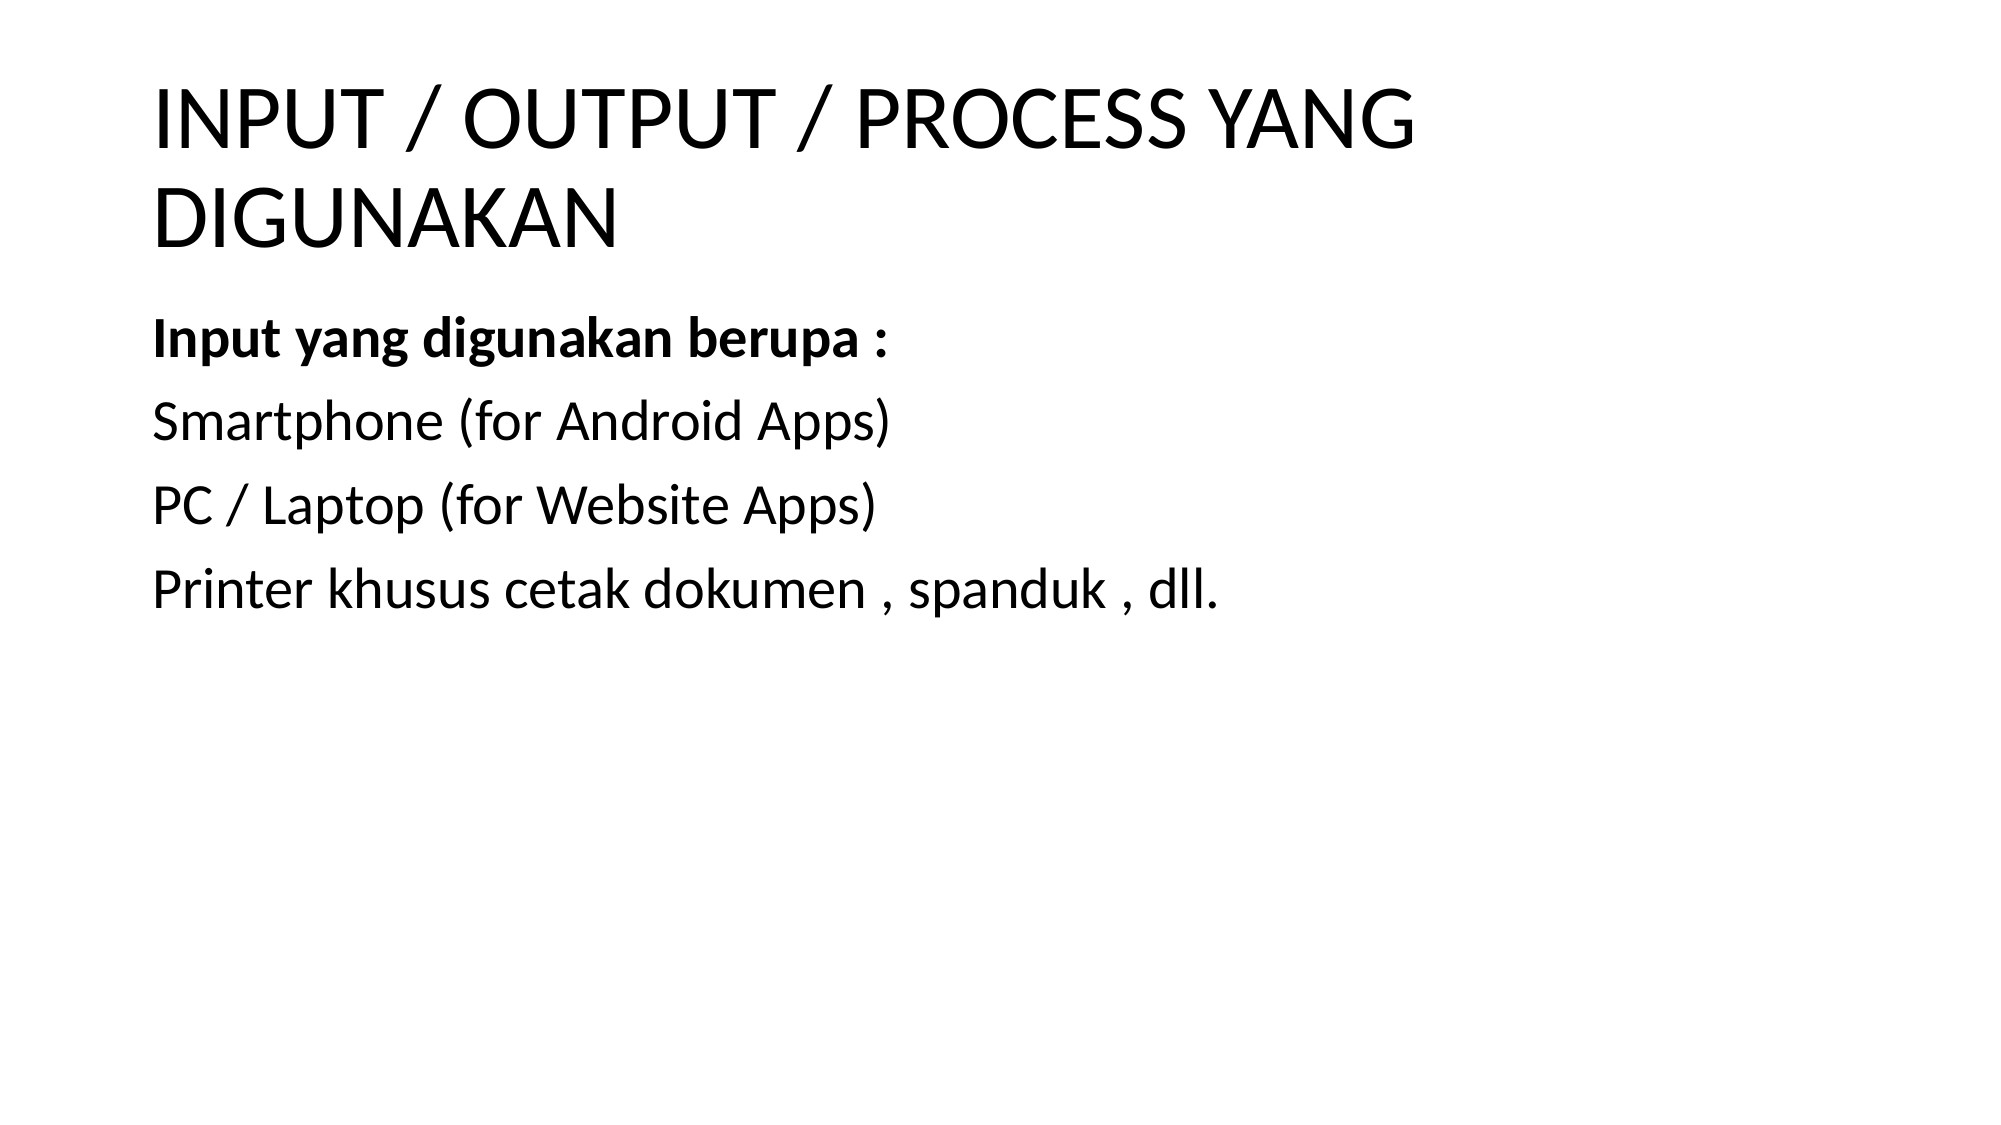

# INPUT / OUTPUT / PROCESS YANG DIGUNAKAN
Input yang digunakan berupa :
Smartphone (for Android Apps)
PC / Laptop (for Website Apps)
Printer khusus cetak dokumen , spanduk , dll.